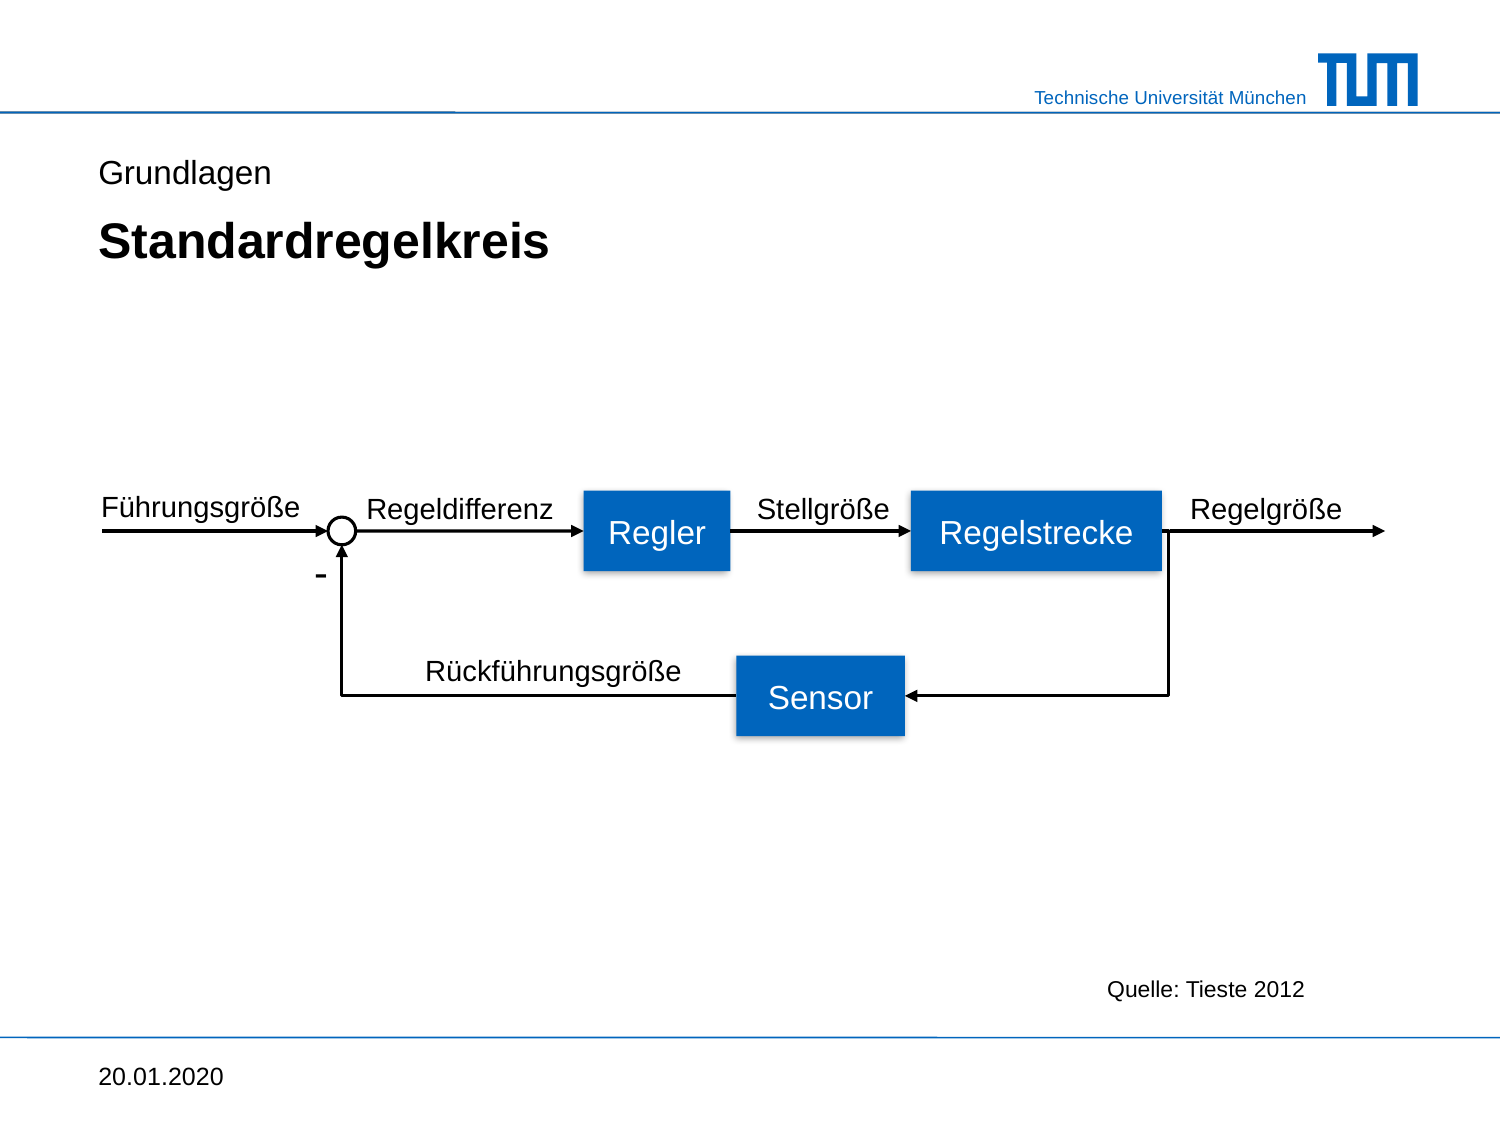

Grundlagen
# Standardregelkreis
Führungsgröße
Regeldifferenz
Stellgröße
Regelgröße
Regler
Regelstrecke

-
Rückführungsgröße
Sensor
Quelle: Tieste 2012
20.01.2020